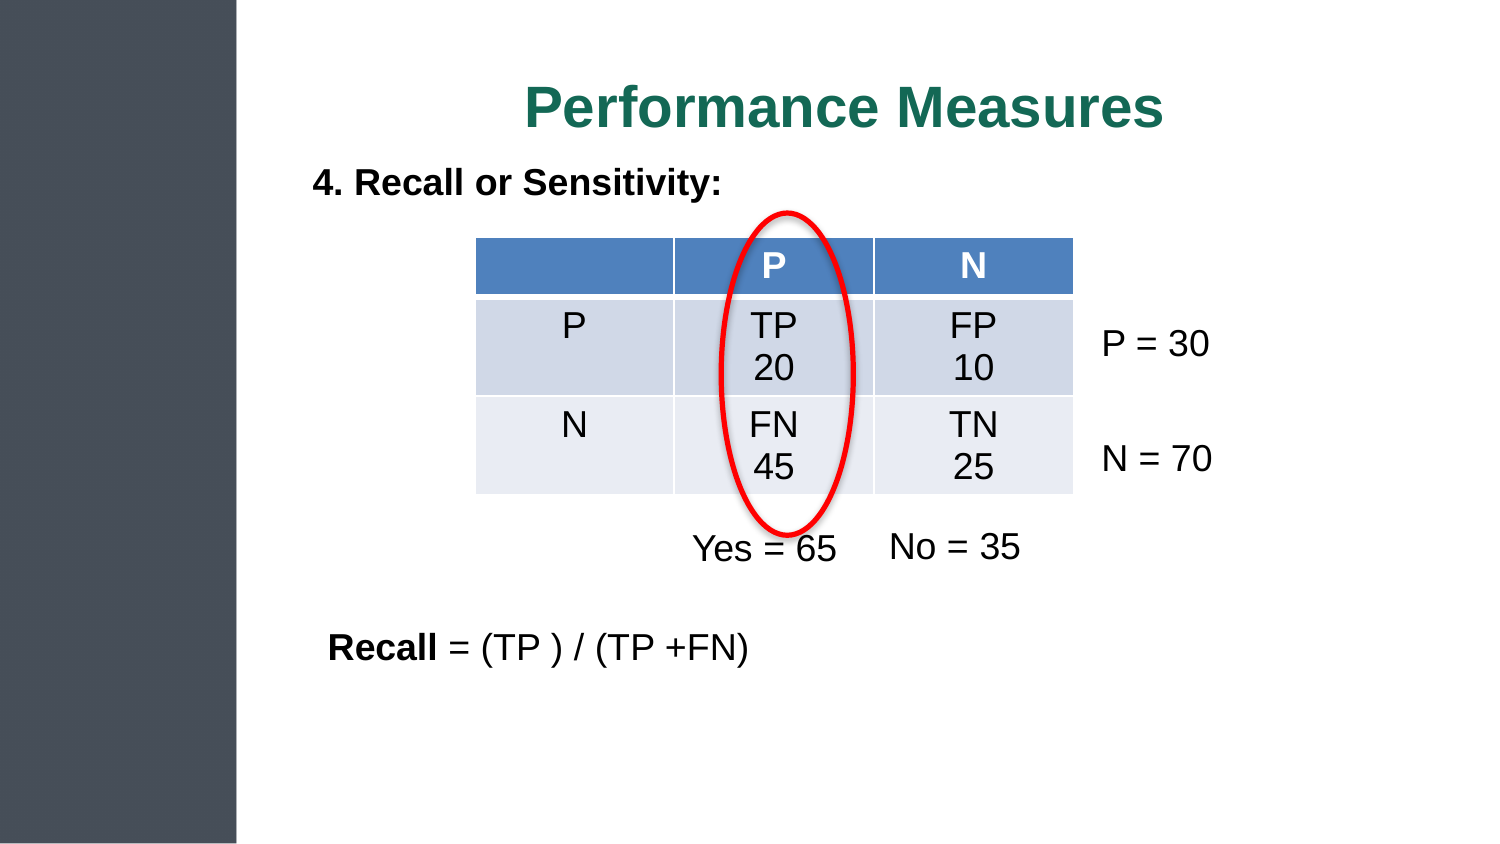

# Performance Measures
4. Recall or Sensitivity:
|  | P | N |
| --- | --- | --- |
| P | TP 20 | FP 10 |
| N | FN 45 | TN 25 |

P = 30
N = 70
No = 35
Yes = 65
Recall = (TP ) / (TP +FN)